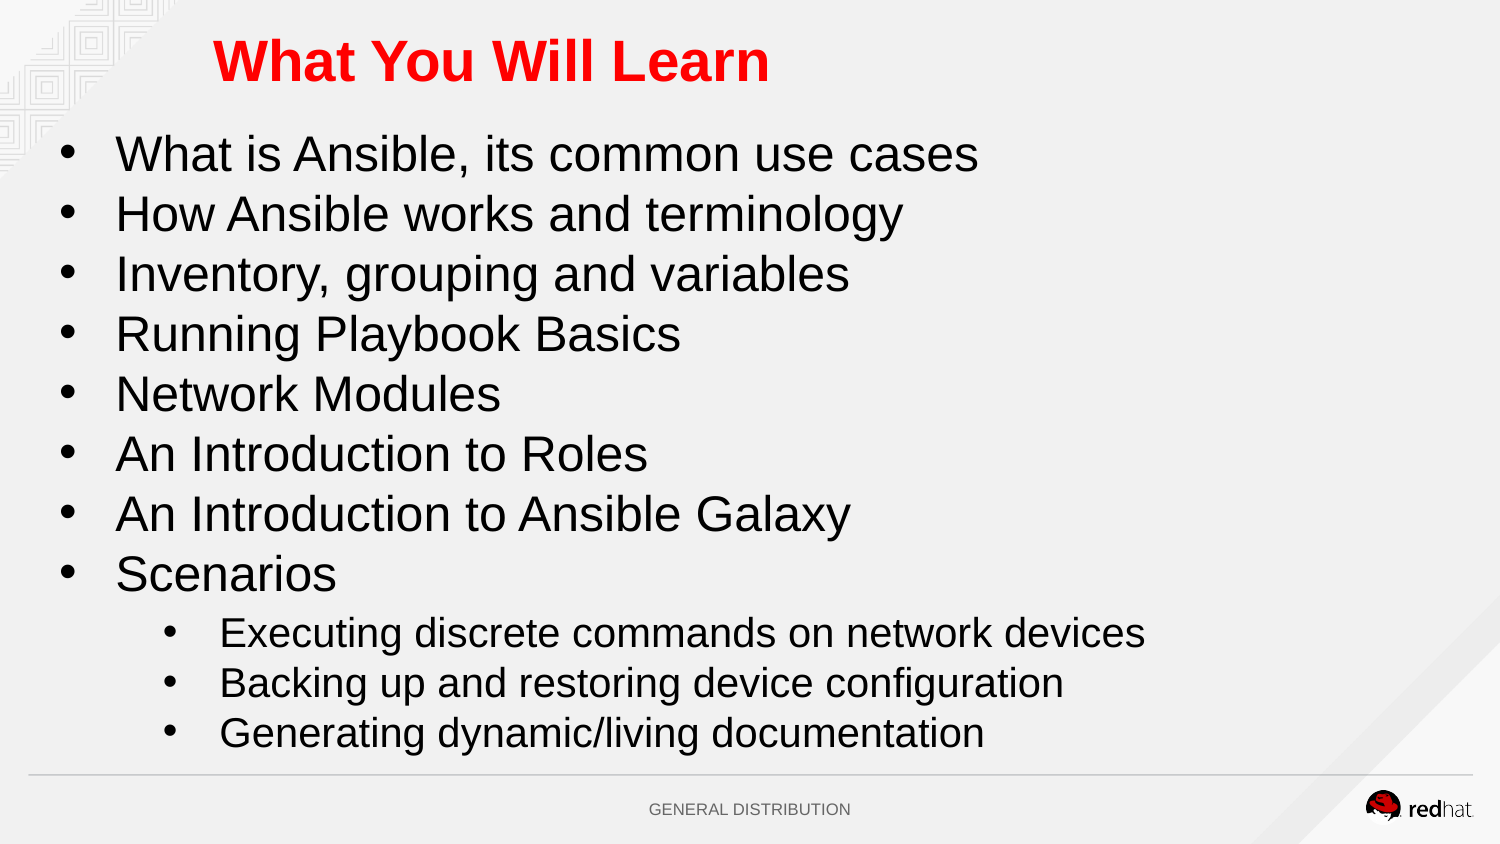

What You Will Learn
What is Ansible, its common use cases
How Ansible works and terminology
Inventory, grouping and variables
Running Playbook Basics
Network Modules
An Introduction to Roles
An Introduction to Ansible Galaxy
Scenarios
Executing discrete commands on network devices
Backing up and restoring device configuration
Generating dynamic/living documentation